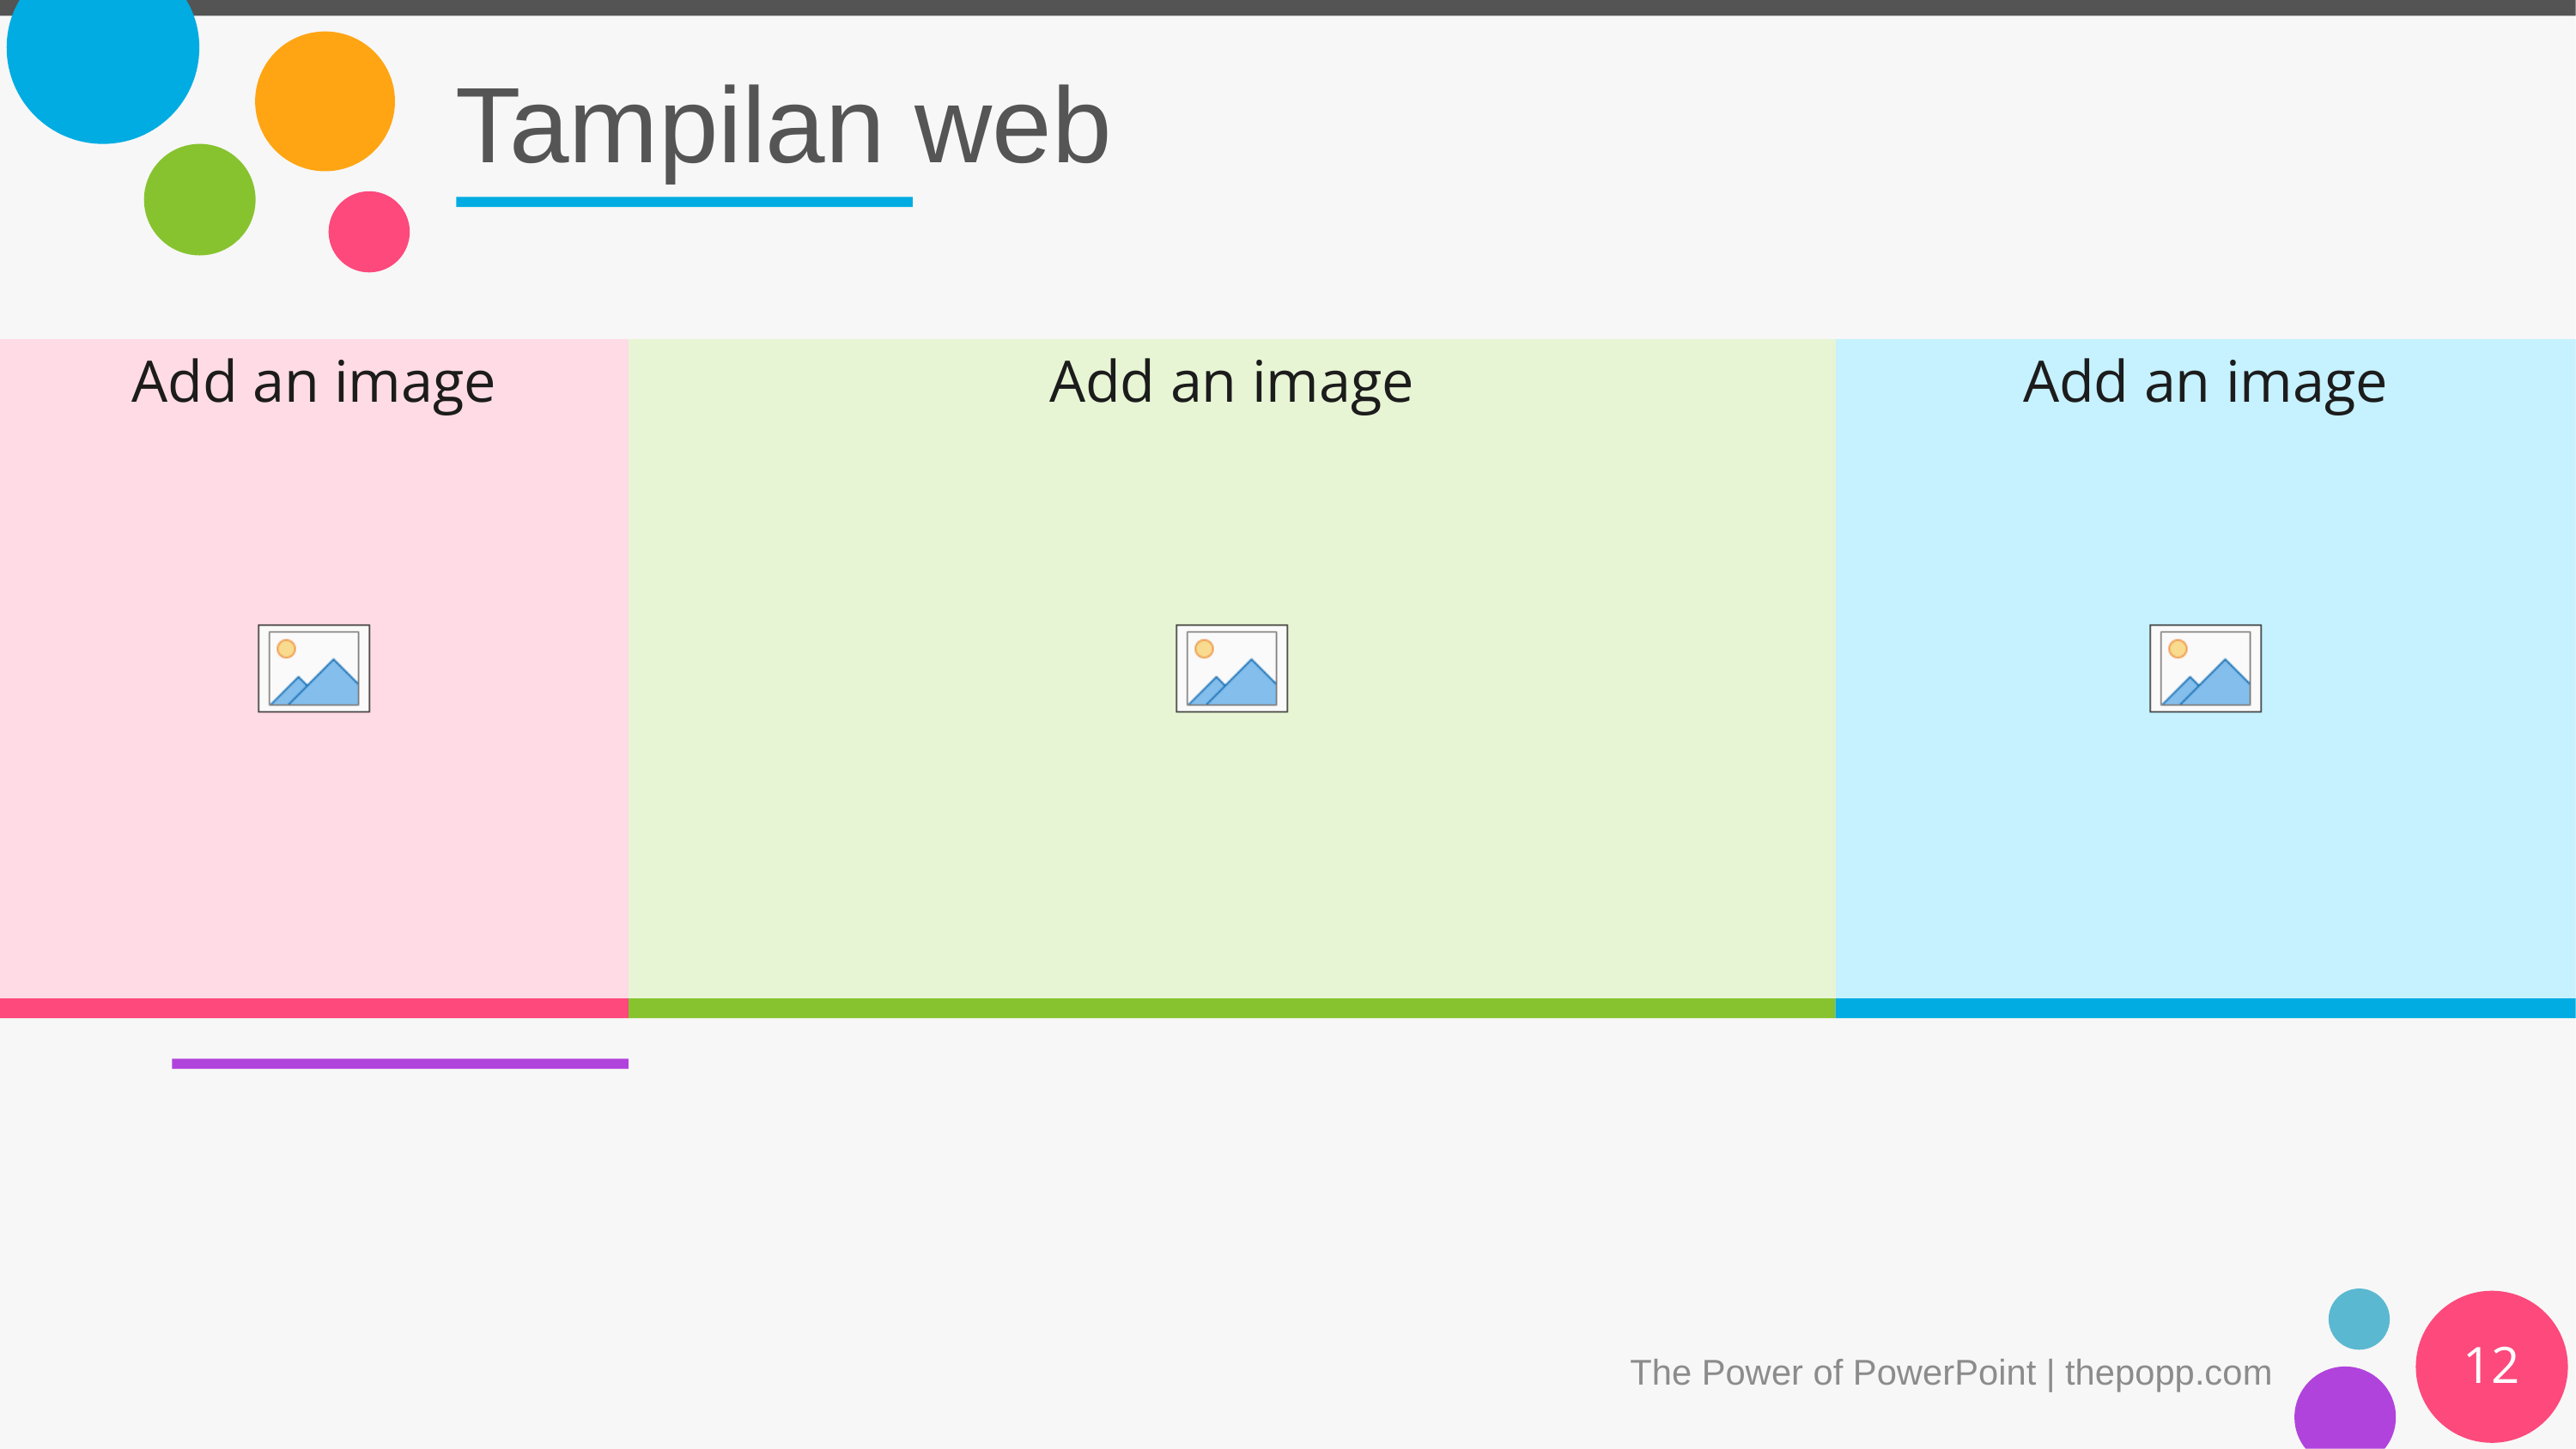

# Tampilan web

12
The Power of PowerPoint | thepopp.com